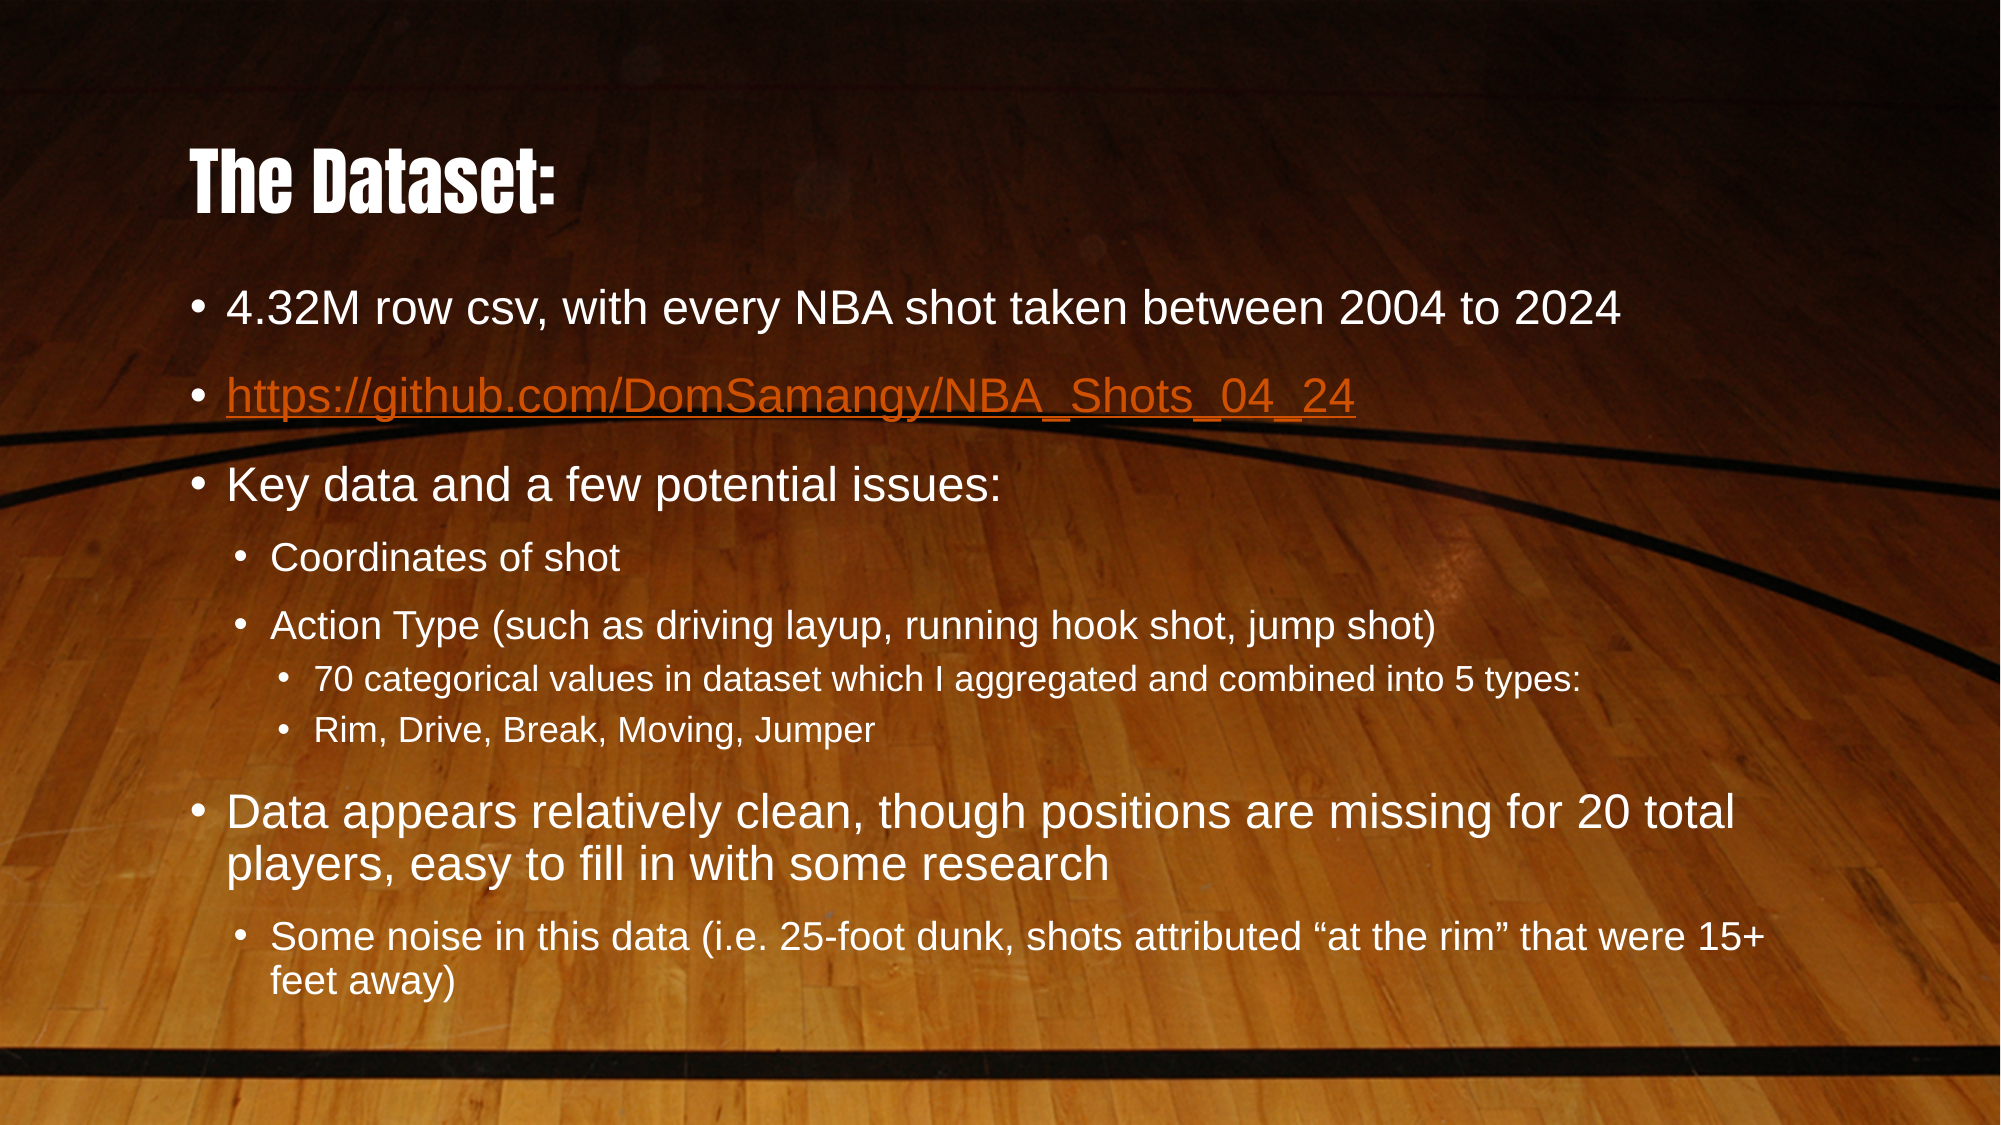

# The Dataset:
4.32M row csv, with every NBA shot taken between 2004 to 2024
https://github.com/DomSamangy/NBA_Shots_04_24
Key data and a few potential issues:
Coordinates of shot
Action Type (such as driving layup, running hook shot, jump shot)
70 categorical values in dataset which I aggregated and combined into 5 types:
Rim, Drive, Break, Moving, Jumper
Data appears relatively clean, though positions are missing for 20 total players, easy to fill in with some research
Some noise in this data (i.e. 25-foot dunk, shots attributed “at the rim” that were 15+ feet away)